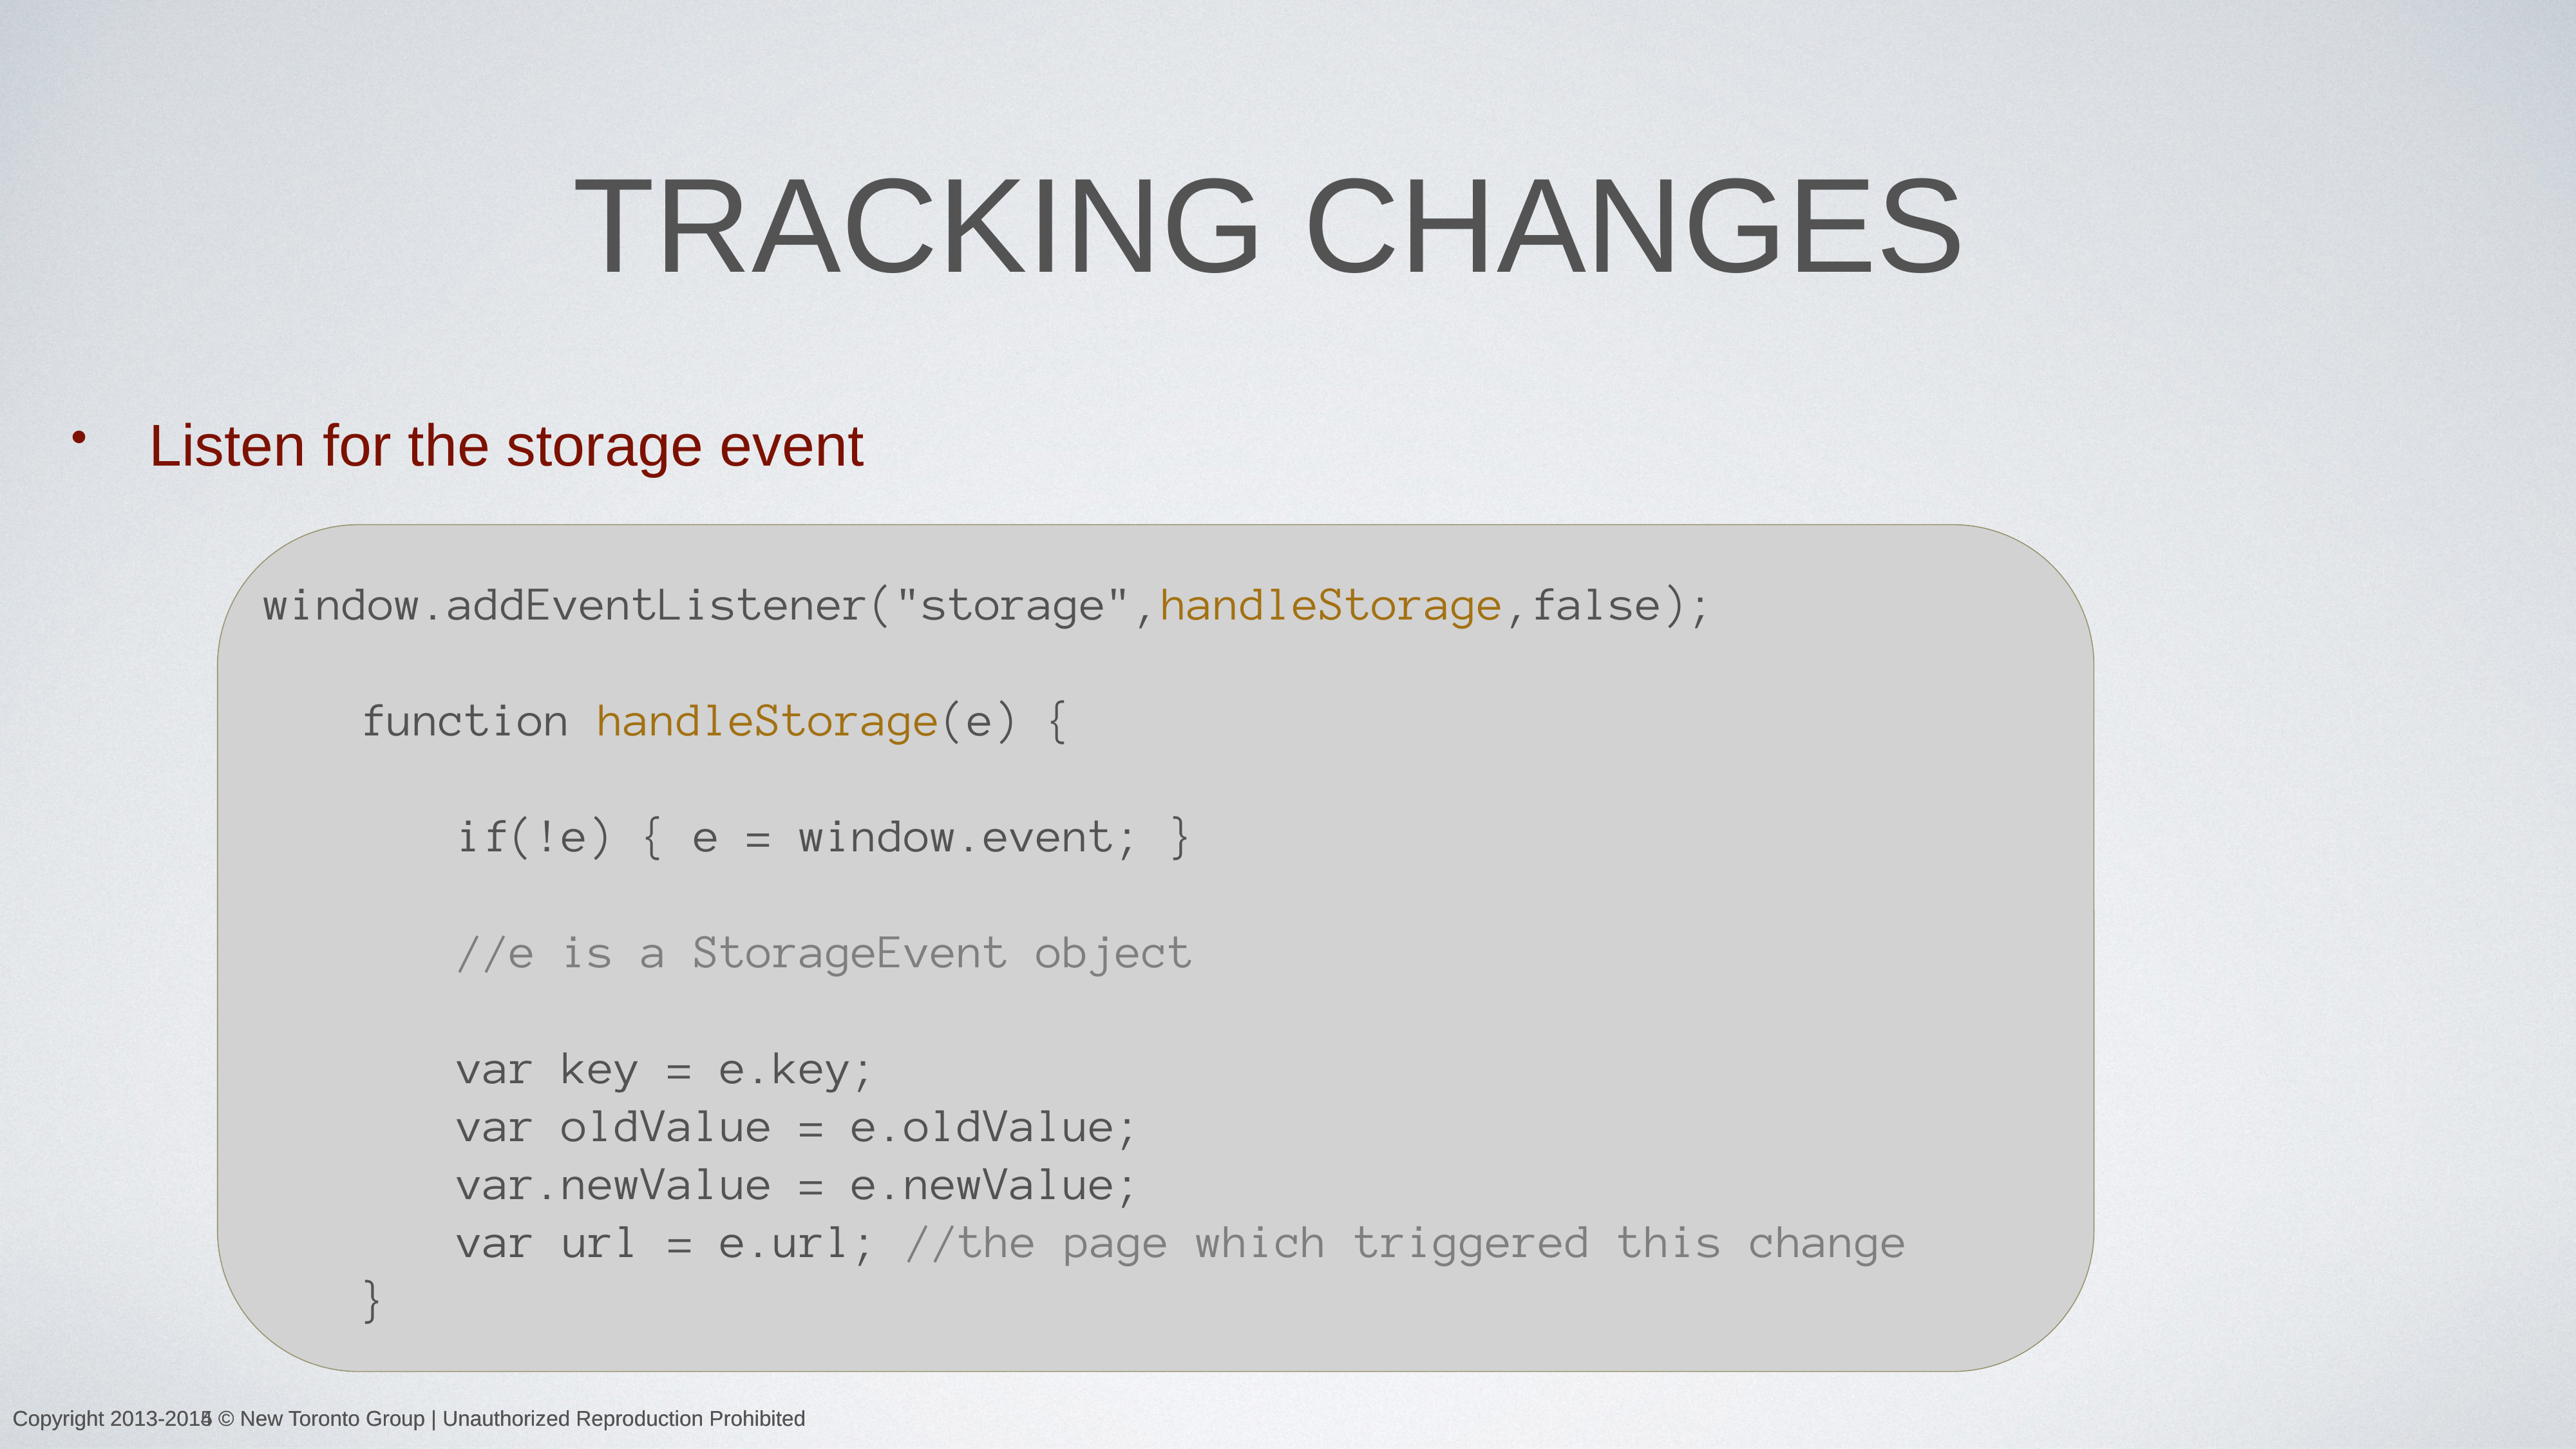

# tracking changes
Listen for the storage event

window.addEventListener("storage",handleStorage,false);

	function handleStorage(e) {

		if(!e) { e = window.event; }

		//e is a StorageEvent object

		var key = e.key;
		var oldValue = e.oldValue;
		var.newValue = e.newValue;
		var url = e.url; //the page which triggered this change
	}